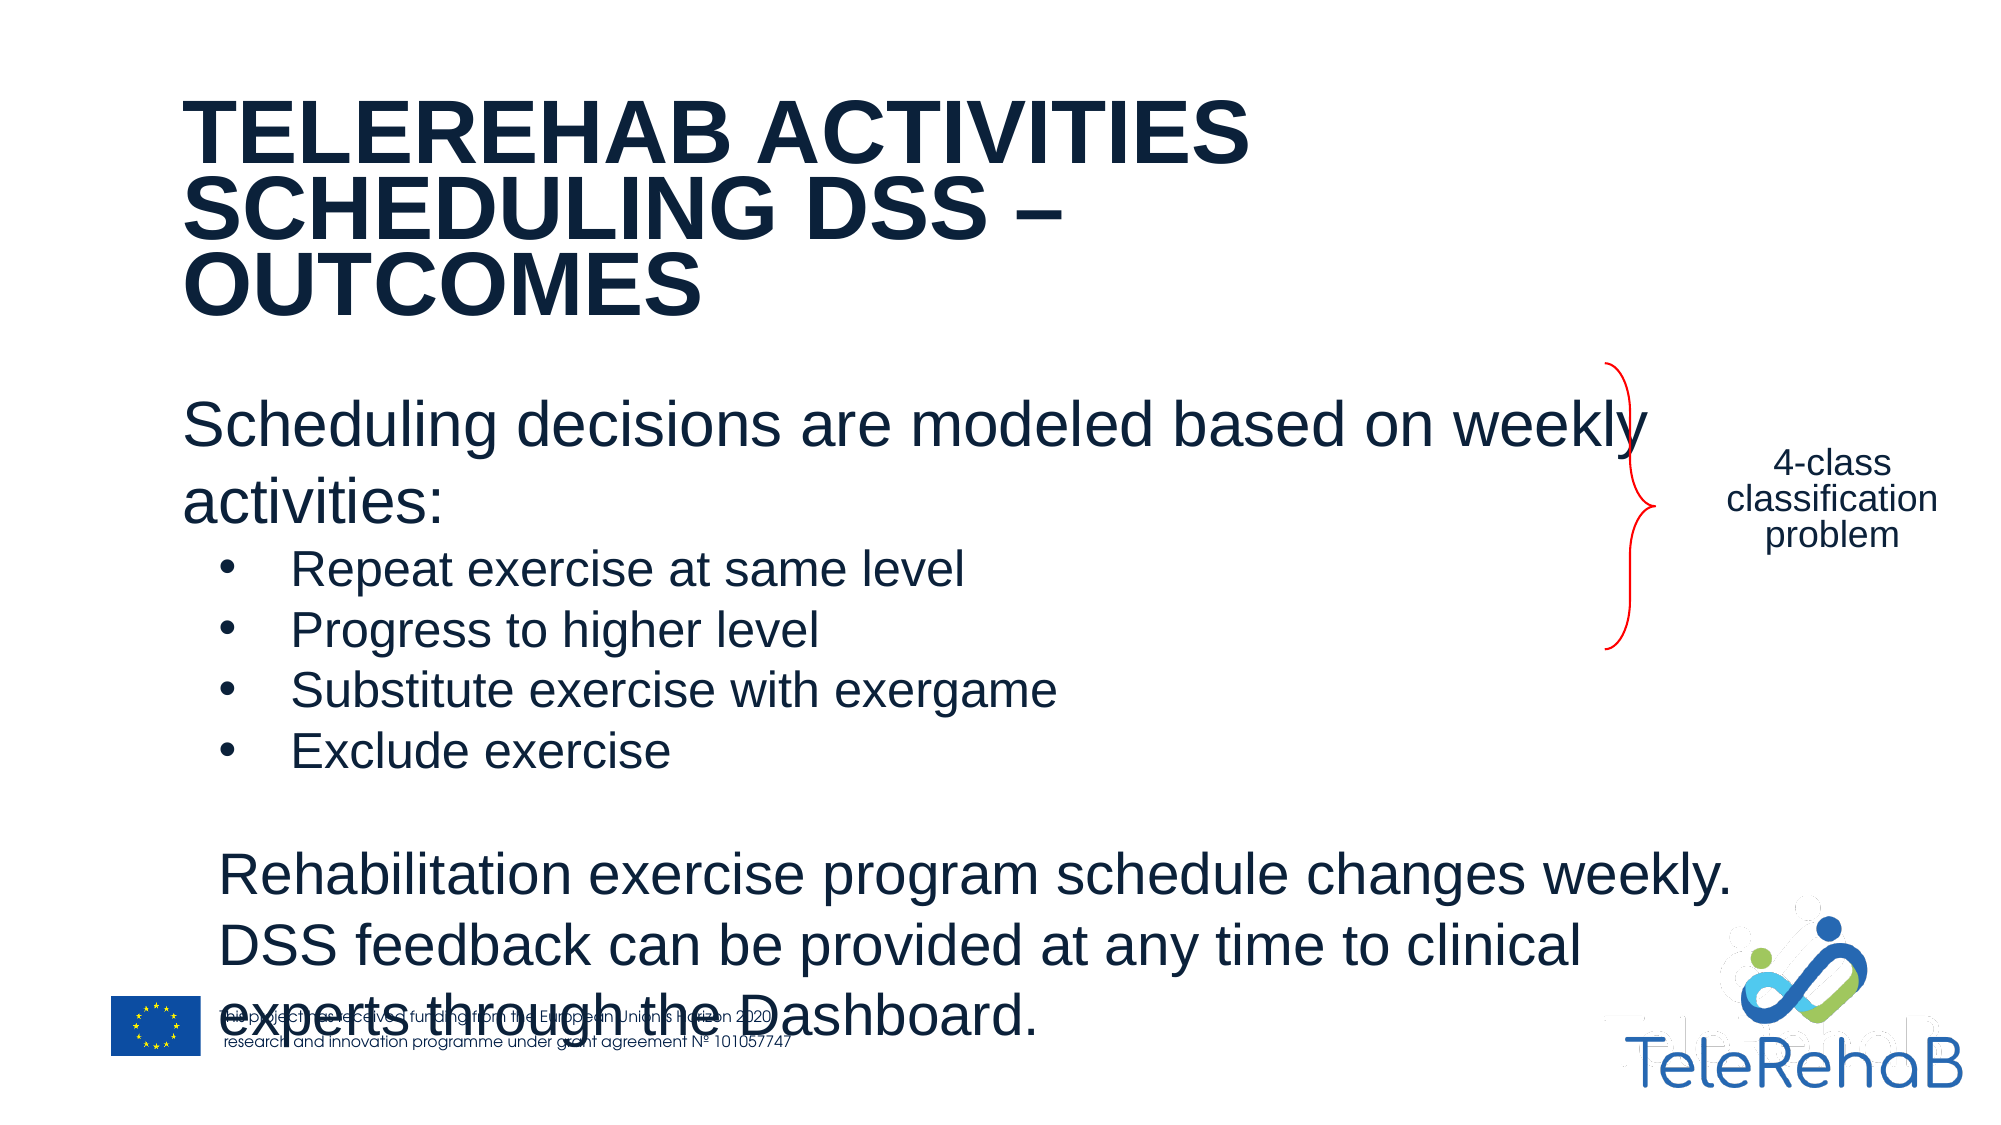

Telerehab activities scheduling DSS – outcomes

Scheduling decisions are modeled based on weekly activities:
Repeat exercise at same level
Progress to higher level
Substitute exercise with exergame
Exclude exercise

Rehabilitation exercise program schedule changes weekly.
DSS feedback can be provided at any time to clinical experts through the Dashboard.
4-class classification problem